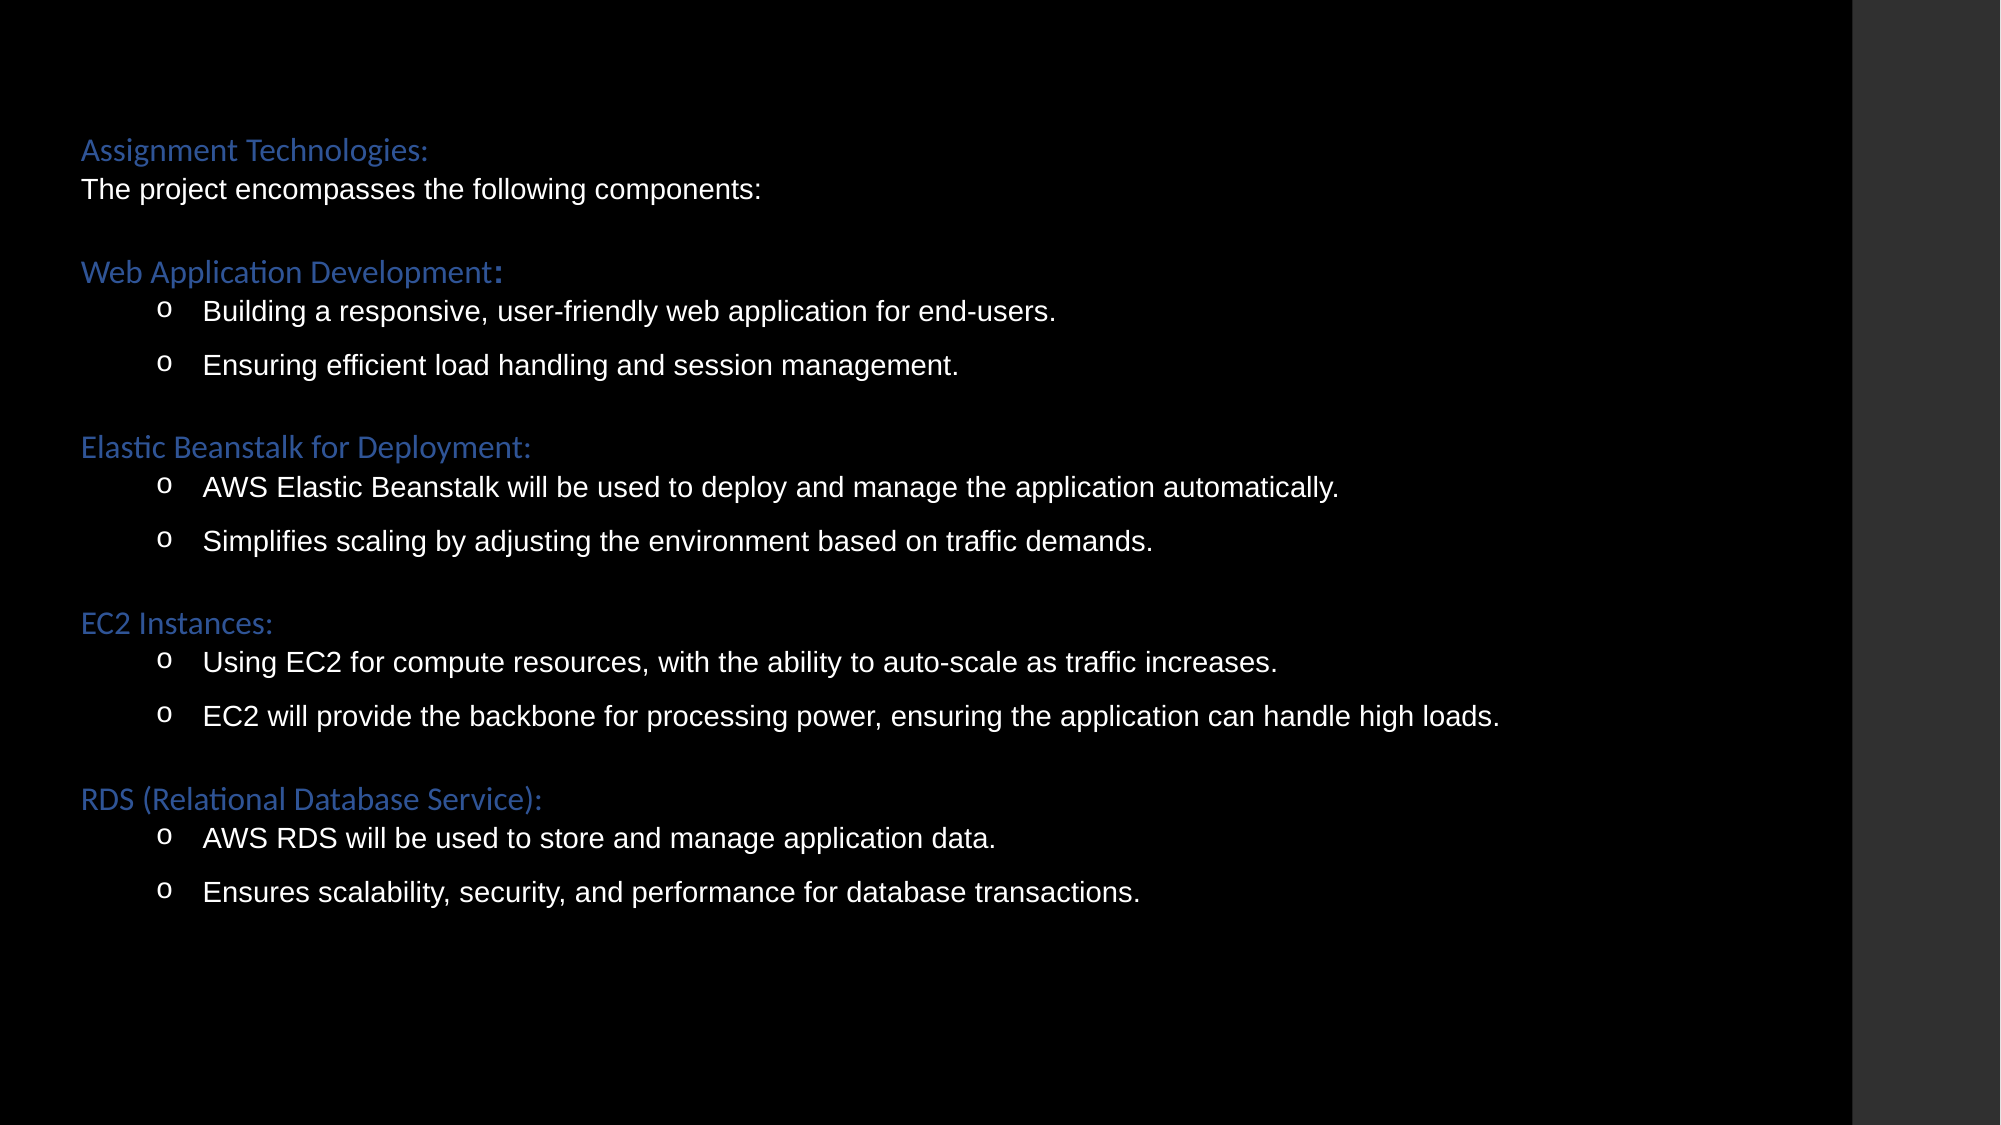

Assignment Technologies:
The project encompasses the following components:
Web Application Development:
Building a responsive, user-friendly web application for end-users.
Ensuring efficient load handling and session management.
Elastic Beanstalk for Deployment:
AWS Elastic Beanstalk will be used to deploy and manage the application automatically.
Simplifies scaling by adjusting the environment based on traffic demands.
EC2 Instances:
Using EC2 for compute resources, with the ability to auto-scale as traffic increases.
EC2 will provide the backbone for processing power, ensuring the application can handle high loads.
RDS (Relational Database Service):
AWS RDS will be used to store and manage application data.
Ensures scalability, security, and performance for database transactions.